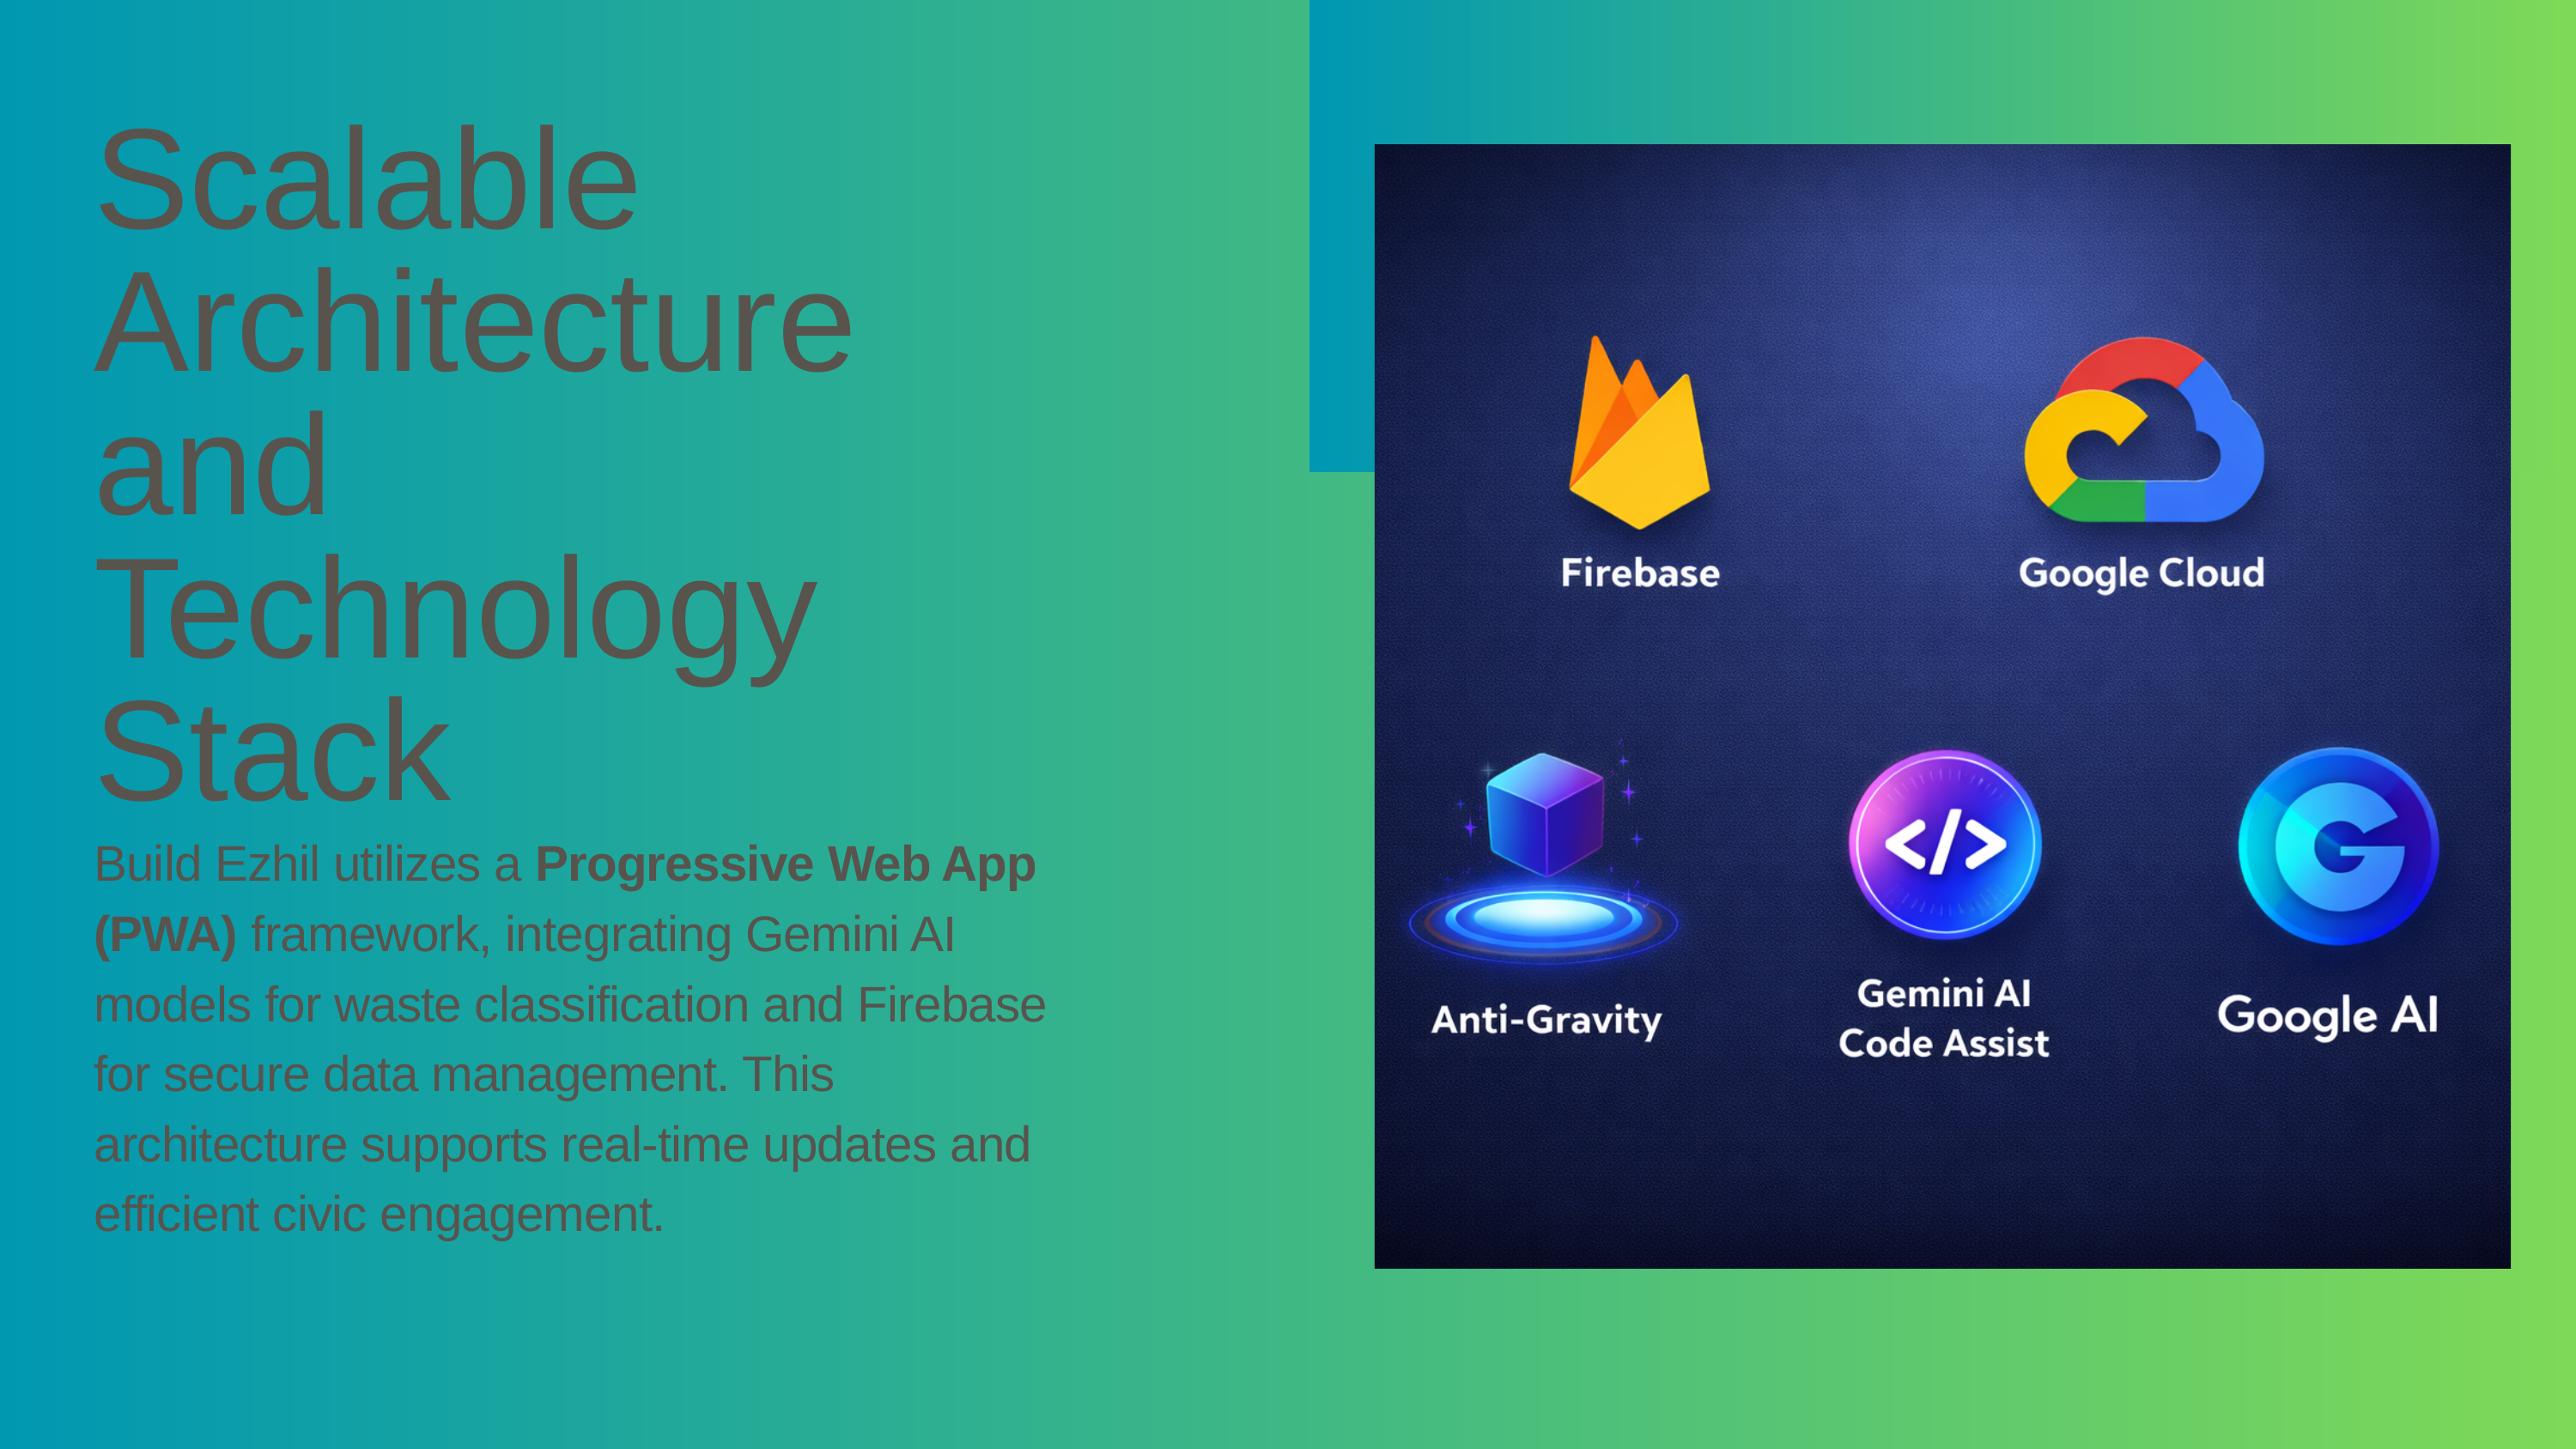

Scalable Architecture and Technology Stack

Build Ezhil utilizes a Progressive Web App (PWA) framework, integrating Gemini AI models for waste classification and Firebase for secure data management. This architecture supports real-time updates and efficient civic engagement.